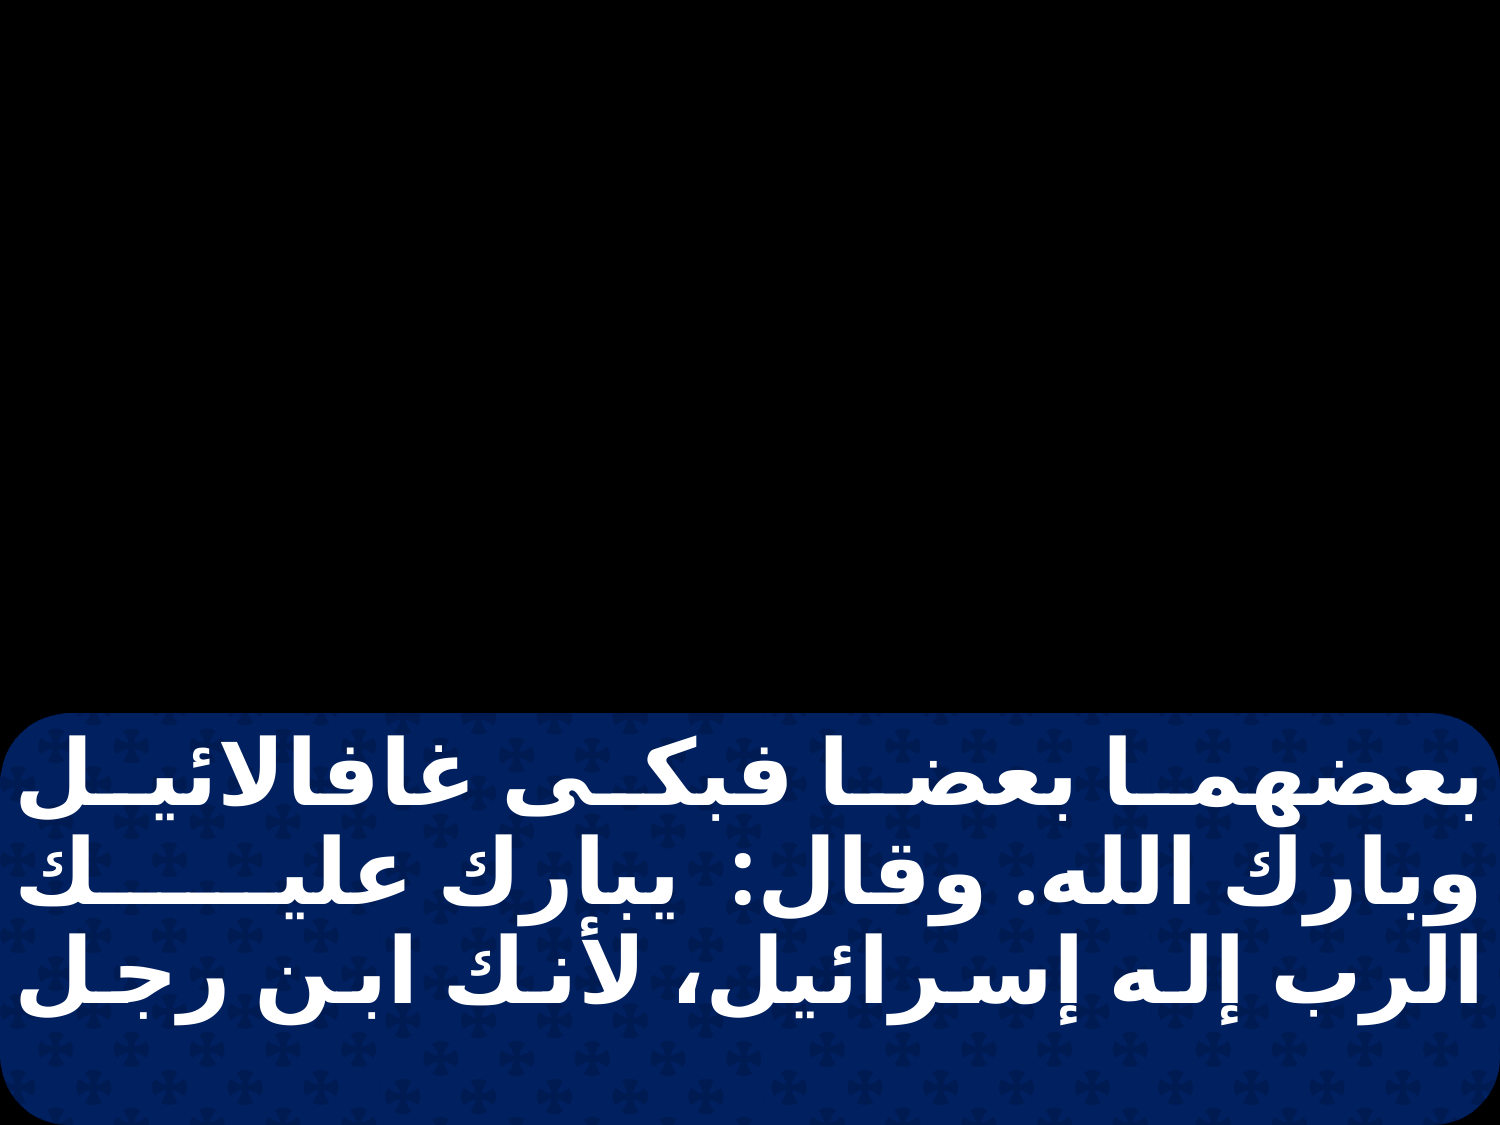

بعضهما بعضا فبكى غافالائيل وبارك الله. وقال:  يبارك عليك الرب إله إسرائيل، لأنك ابن رجل